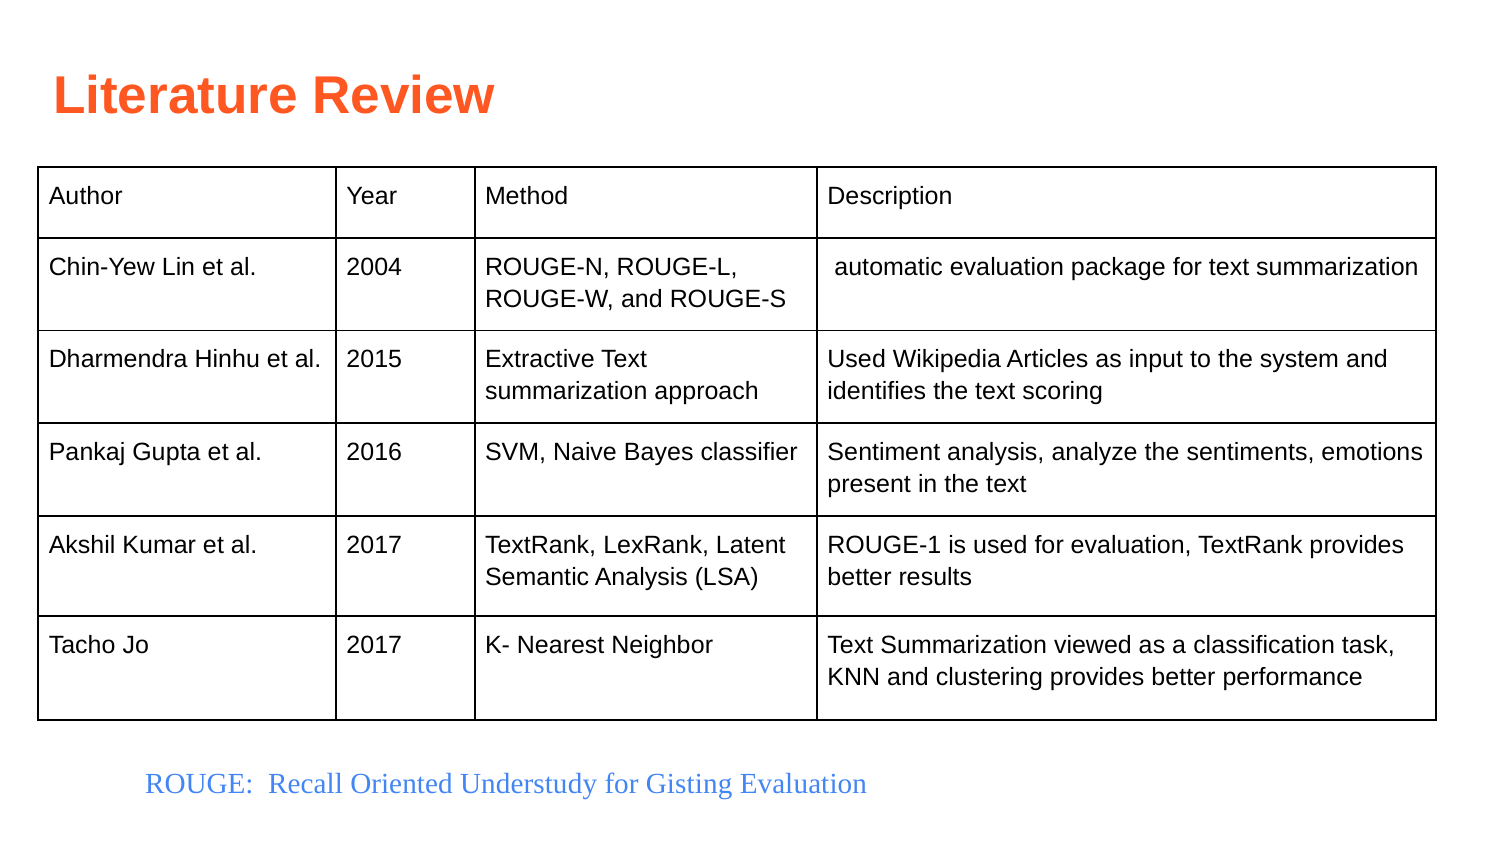

# Literature Review
| Author | Year | Method | Description |
| --- | --- | --- | --- |
| Chin-Yew Lin et al. | 2004 | ROUGE-N, ROUGE-L, ROUGE-W, and ROUGE-S | automatic evaluation package for text summarization |
| Dharmendra Hinhu et al. | 2015 | Extractive Text summarization approach | Used Wikipedia Articles as input to the system and identifies the text scoring |
| Pankaj Gupta et al. | 2016 | SVM, Naive Bayes classifier | Sentiment analysis, analyze the sentiments, emotions present in the text |
| Akshil Kumar et al. | 2017 | TextRank, LexRank, Latent Semantic Analysis (LSA) | ROUGE-1 is used for evaluation, TextRank provides better results |
| Tacho Jo | 2017 | K- Nearest Neighbor | Text Summarization viewed as a classification task, KNN and clustering provides better performance |

ROUGE:  Recall Oriented Understudy for Gisting Evaluation